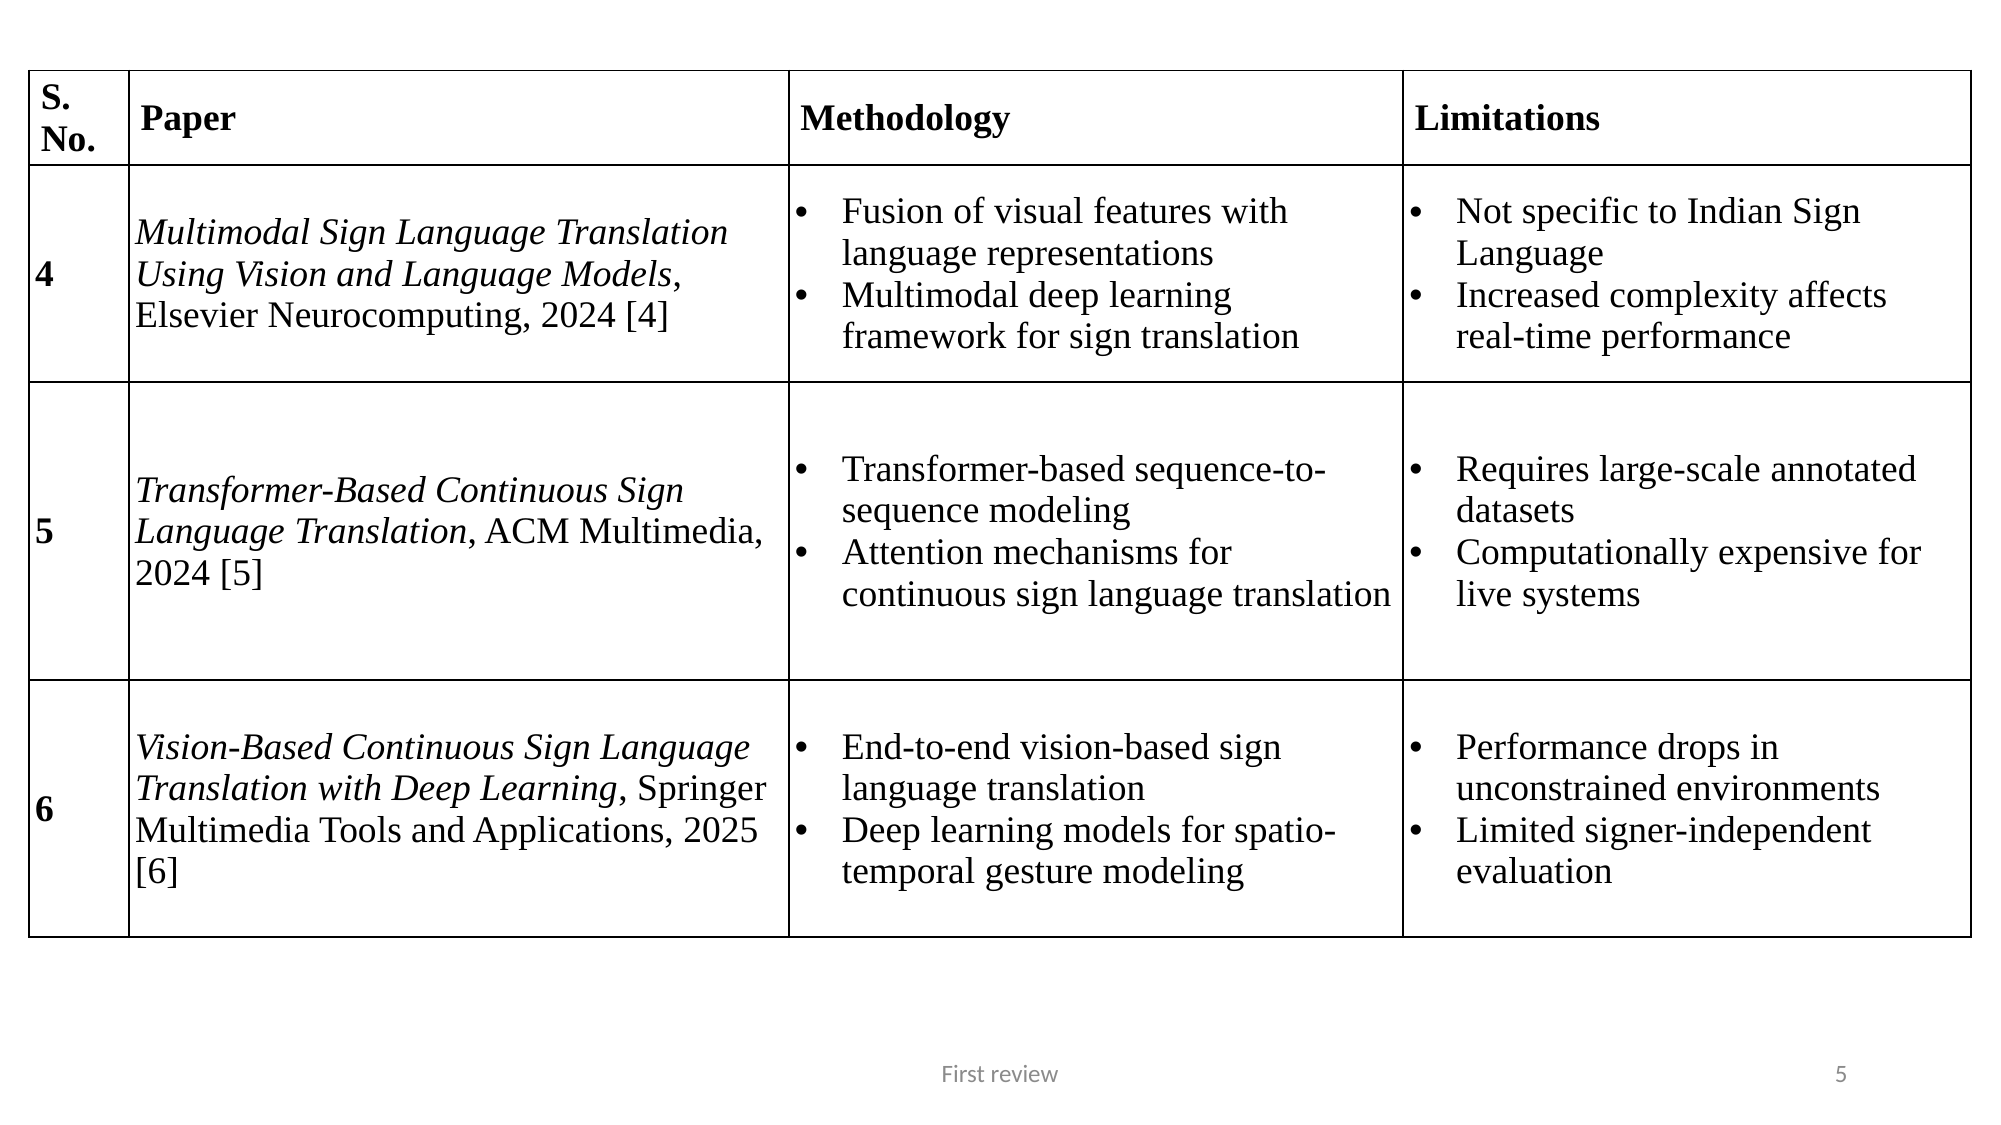

| S. No. | Paper | Methodology | Limitations |
| --- | --- | --- | --- |
| 4 | Multimodal Sign Language Translation Using Vision and Language Models, Elsevier Neurocomputing, 2024 [4] | Fusion of visual features with language representations Multimodal deep learning framework for sign translation | Not specific to Indian Sign Language Increased complexity affects real-time performance |
| 5 | Transformer-Based Continuous Sign Language Translation, ACM Multimedia, 2024 [5] | Transformer-based sequence-to-sequence modeling Attention mechanisms for continuous sign language translation | Requires large-scale annotated datasets Computationally expensive for live systems |
| 6 | Vision-Based Continuous Sign Language Translation with Deep Learning, Springer Multimedia Tools and Applications, 2025 [6] | End-to-end vision-based sign language translation Deep learning models for spatio-temporal gesture modeling | Performance drops in unconstrained environments Limited signer-independent evaluation |
First review
5